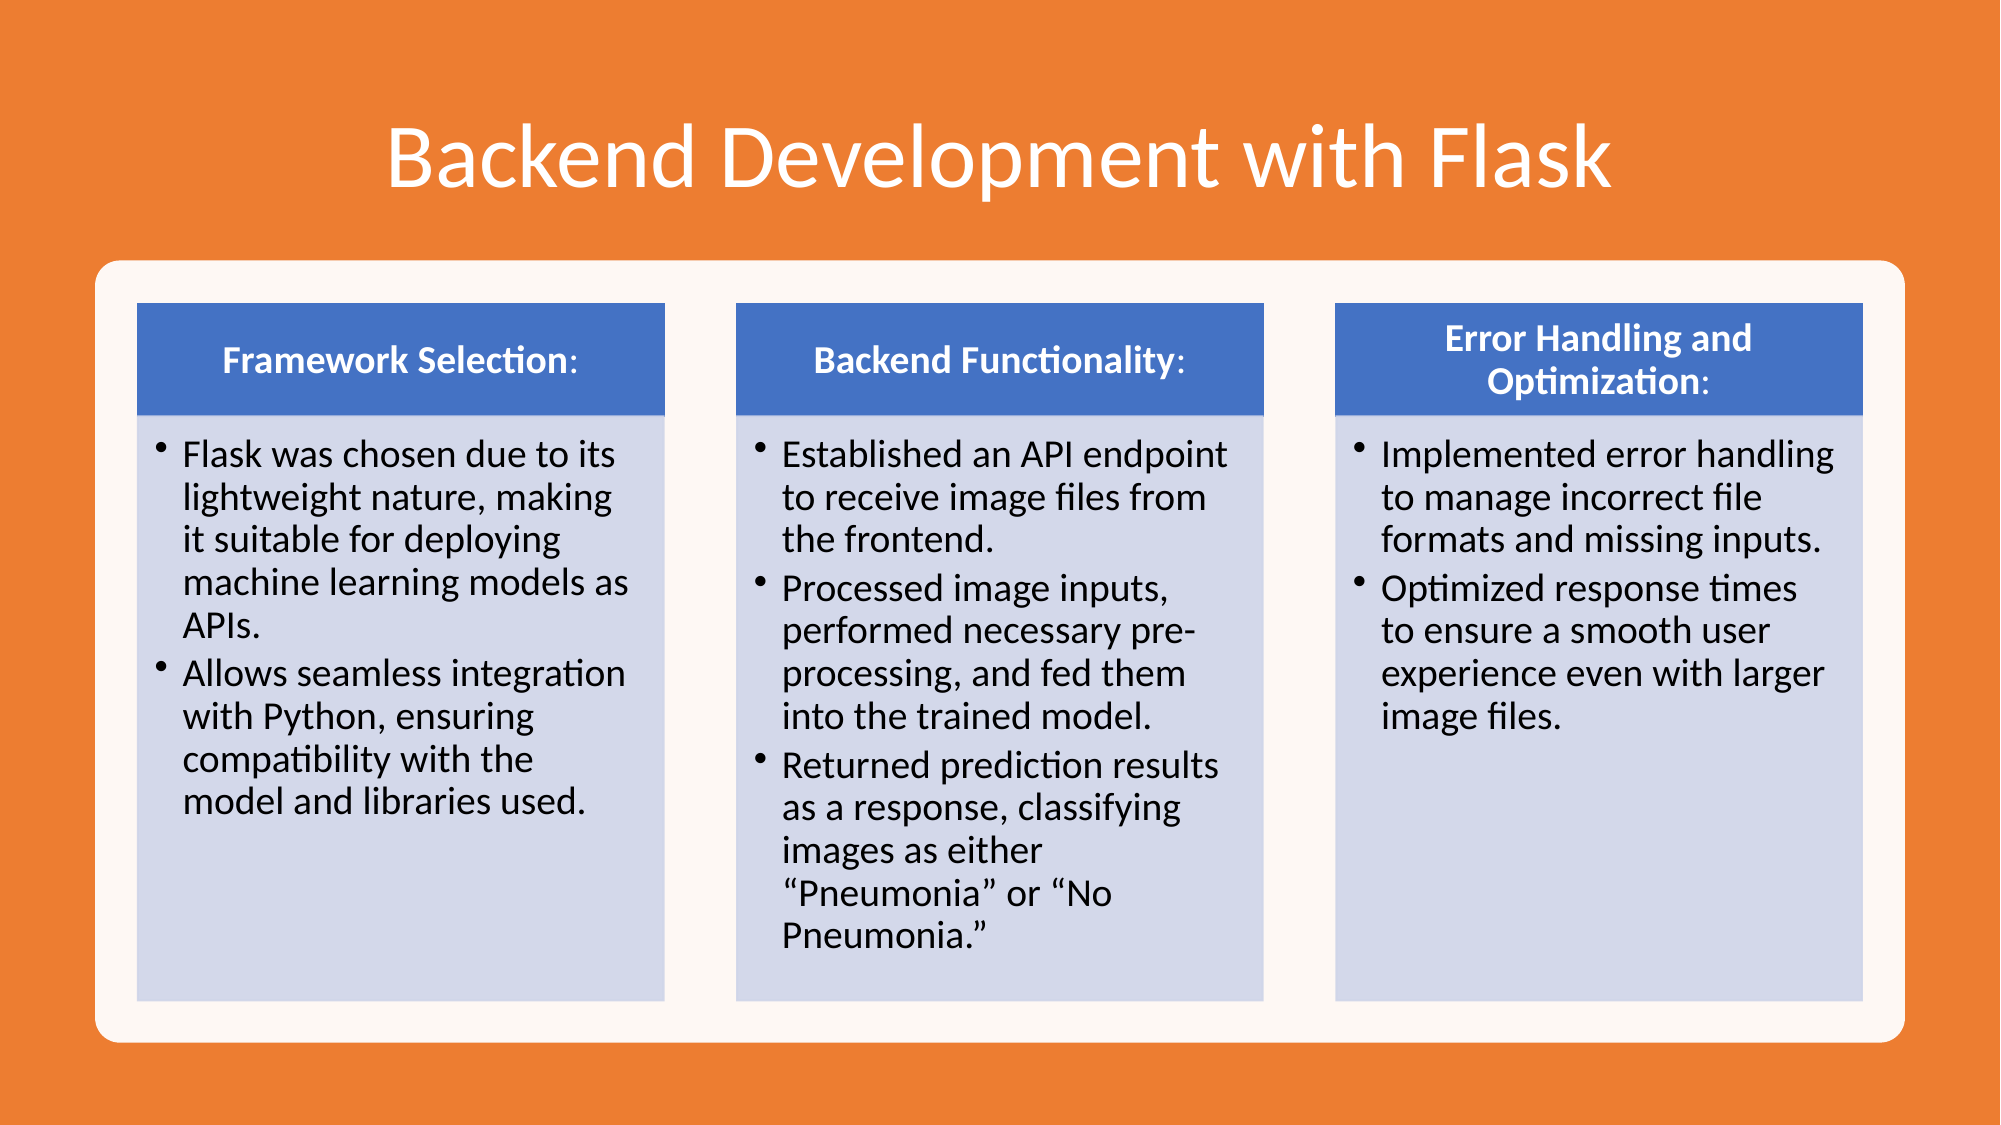

# Backend Development with Flask

Framework Selection:
Flask was chosen due to its lightweight nature, making it suitable for deploying machine learning models as APIs.
Allows seamless integration with Python, ensuring compatibility with the model and libraries used.
Backend Functionality:
Established an API endpoint to receive image files from the frontend.
Processed image inputs, performed necessary pre-processing, and fed them into the trained model.
Returned prediction results as a response, classifying images as either “Pneumonia” or “No Pneumonia.”
Error Handling and Optimization:
Implemented error handling to manage incorrect file formats and missing inputs.
Optimized response times to ensure a smooth user experience even with larger image files.